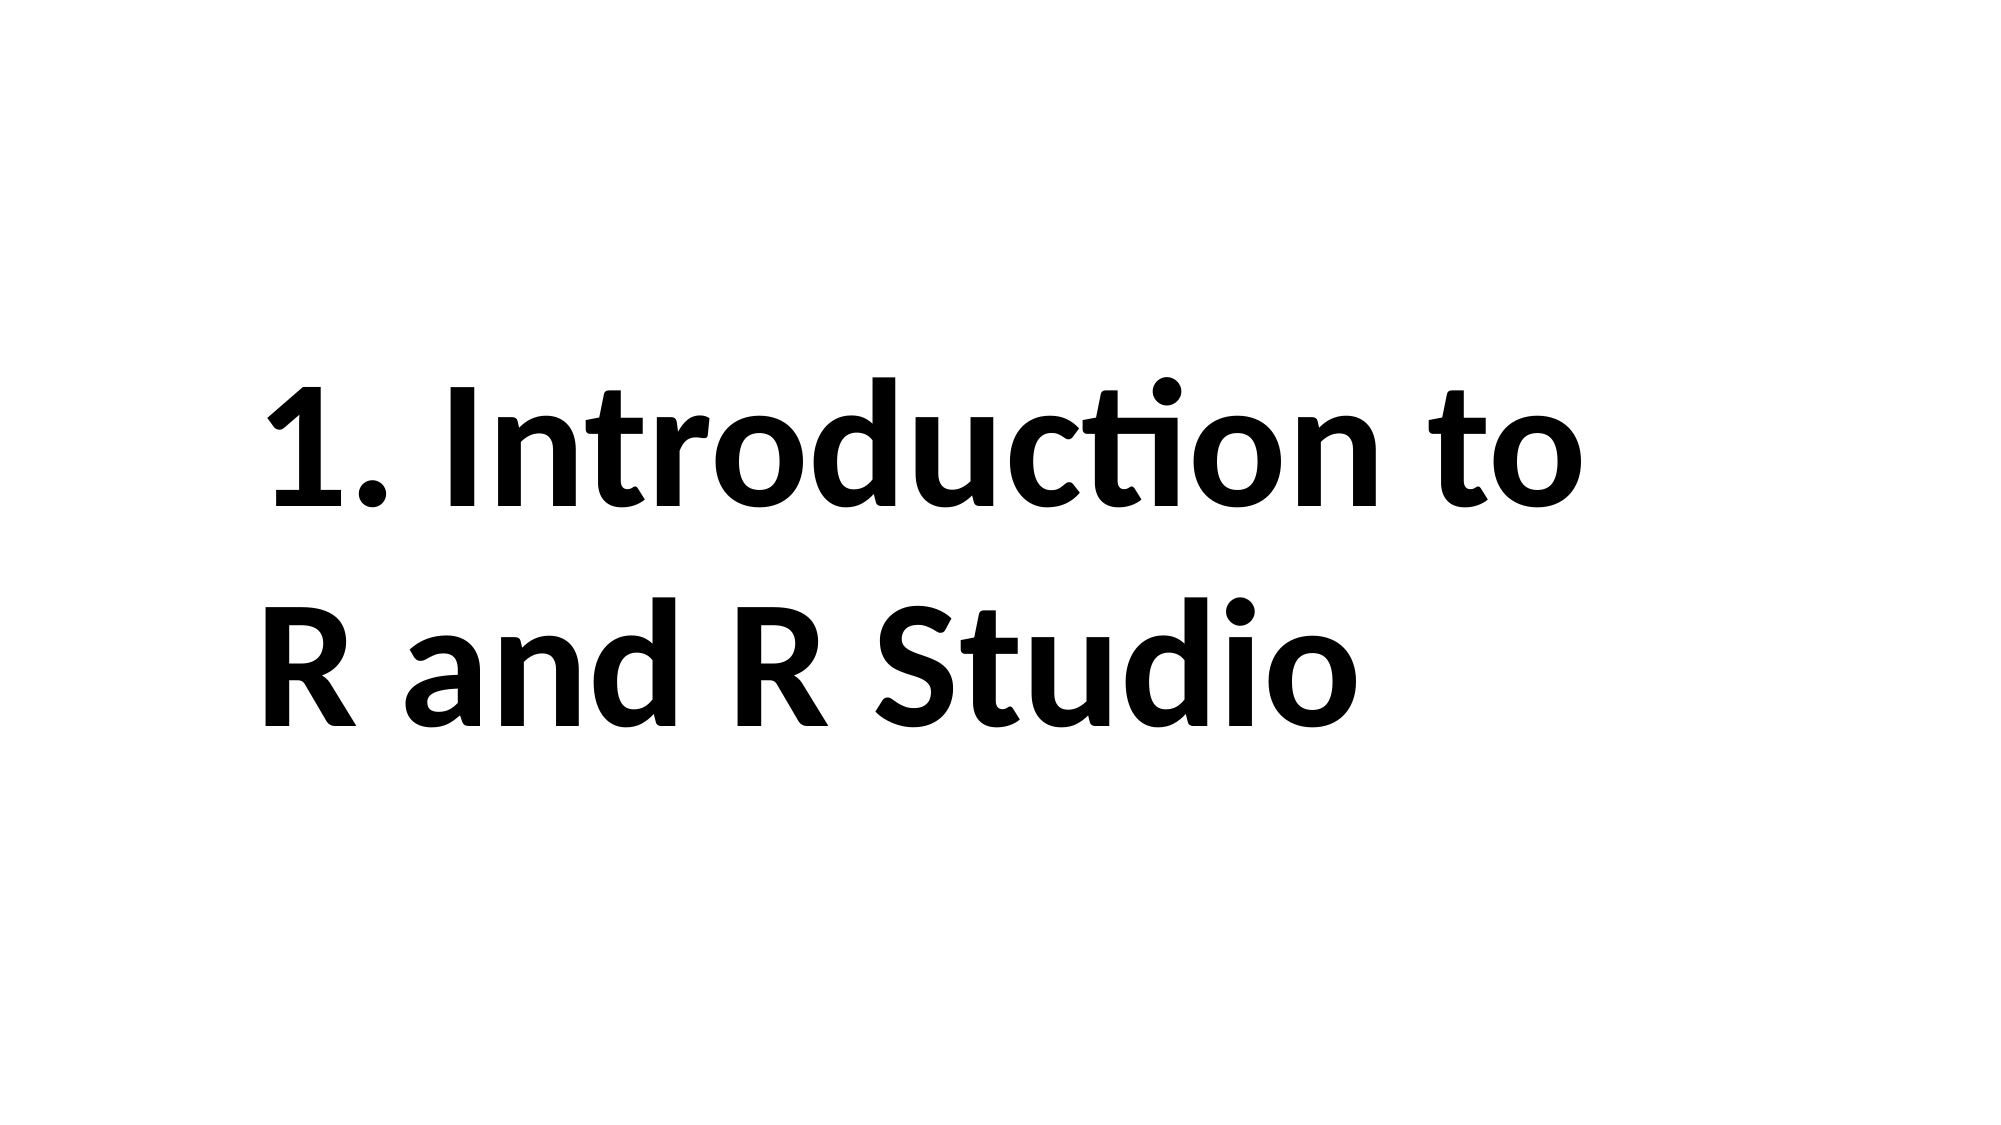

1. Introduction to R and R Studio